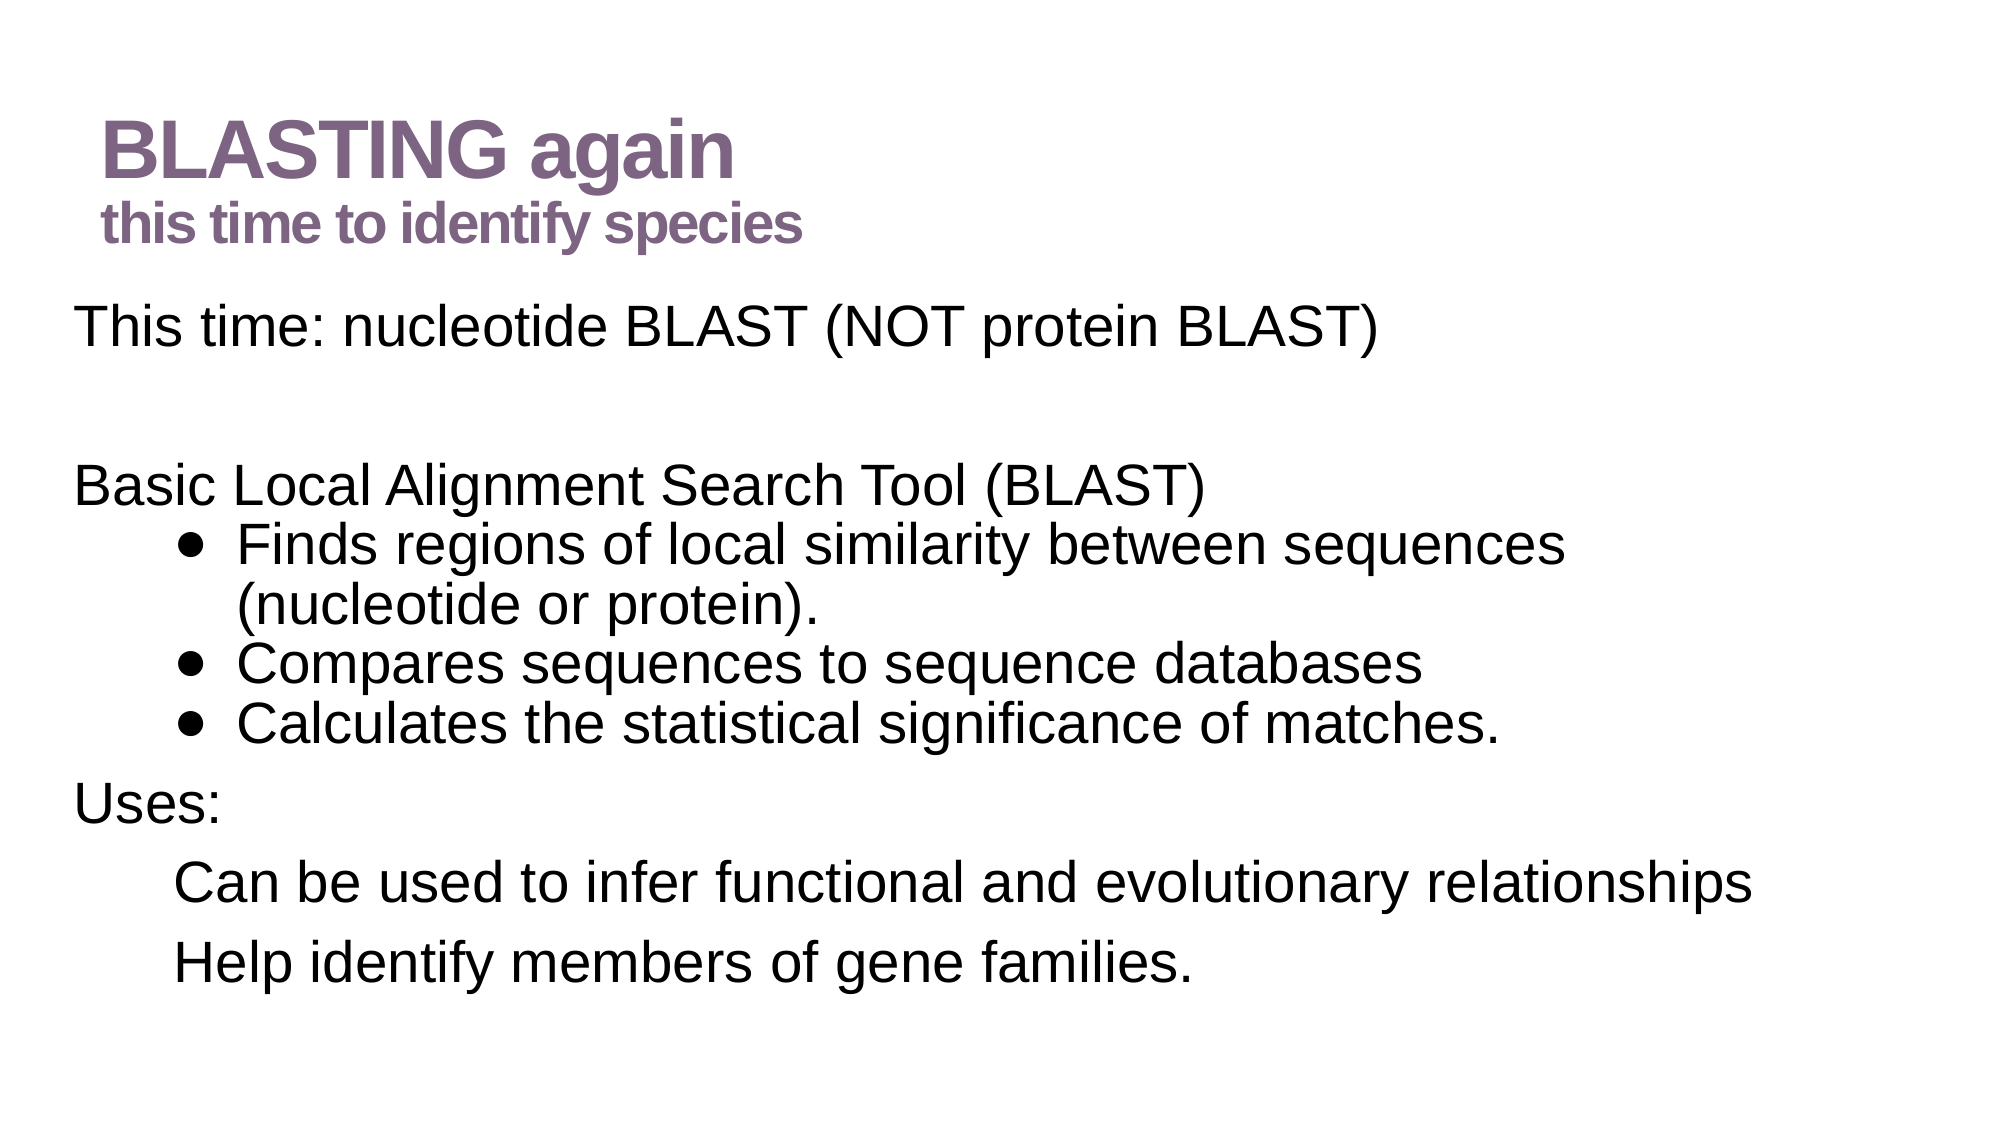

# BLASTING again this time to identify species
This time: nucleotide BLAST (NOT protein BLAST)

Basic Local Alignment Search Tool (BLAST)
Finds regions of local similarity between sequences
(nucleotide or protein).
Compares sequences to sequence databases
Calculates the statistical significance of matches.
Uses:
Can be used to infer functional and evolutionary relationships
Help identify members of gene families.